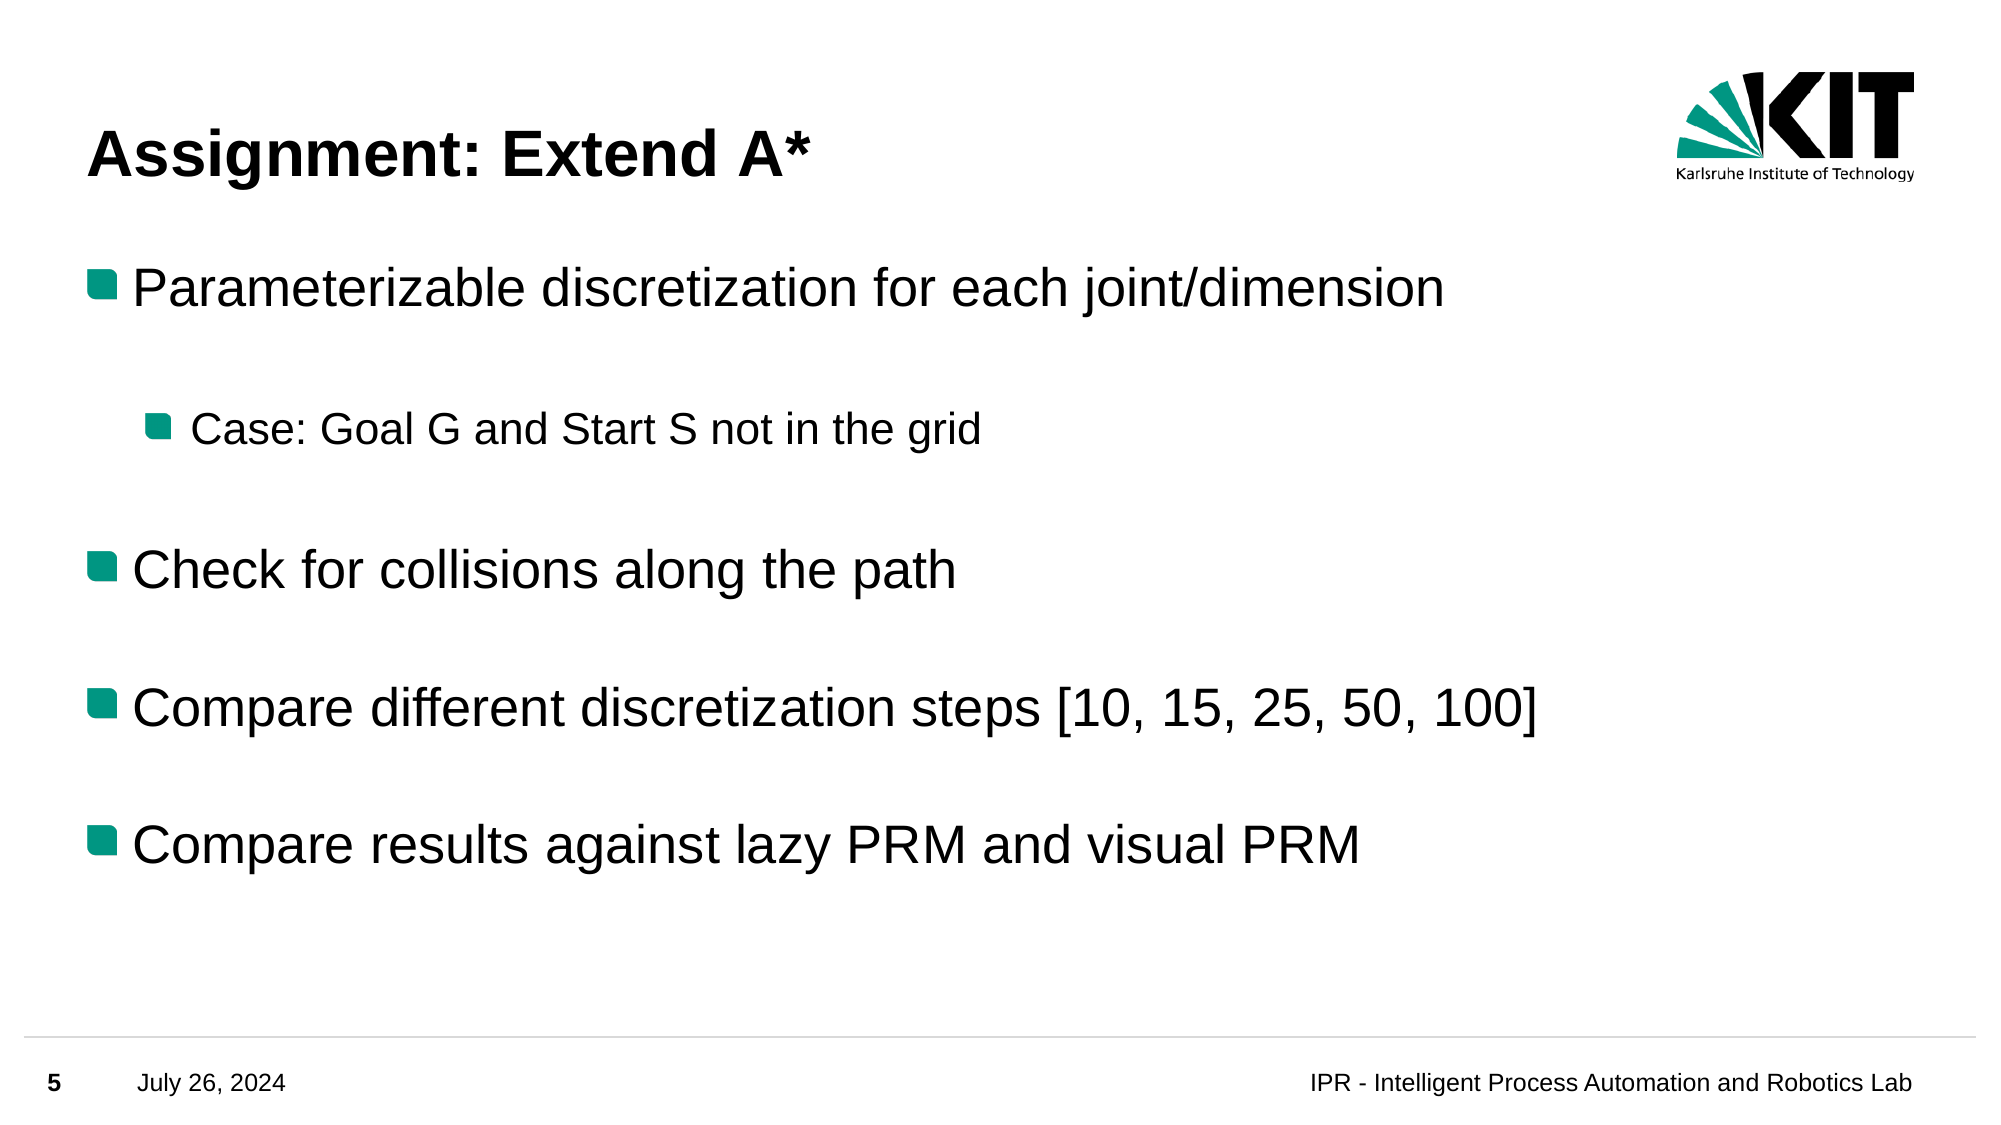

# Assignment: Extend A*
Parameterizable discretization for each joint/dimension

Case: Goal G and Start S not in the grid

Check for collisions along the path

Compare different discretization steps [10, 15, 25, 50, 100]

Compare results against lazy PRM and visual PRM
5
July 26, 2024